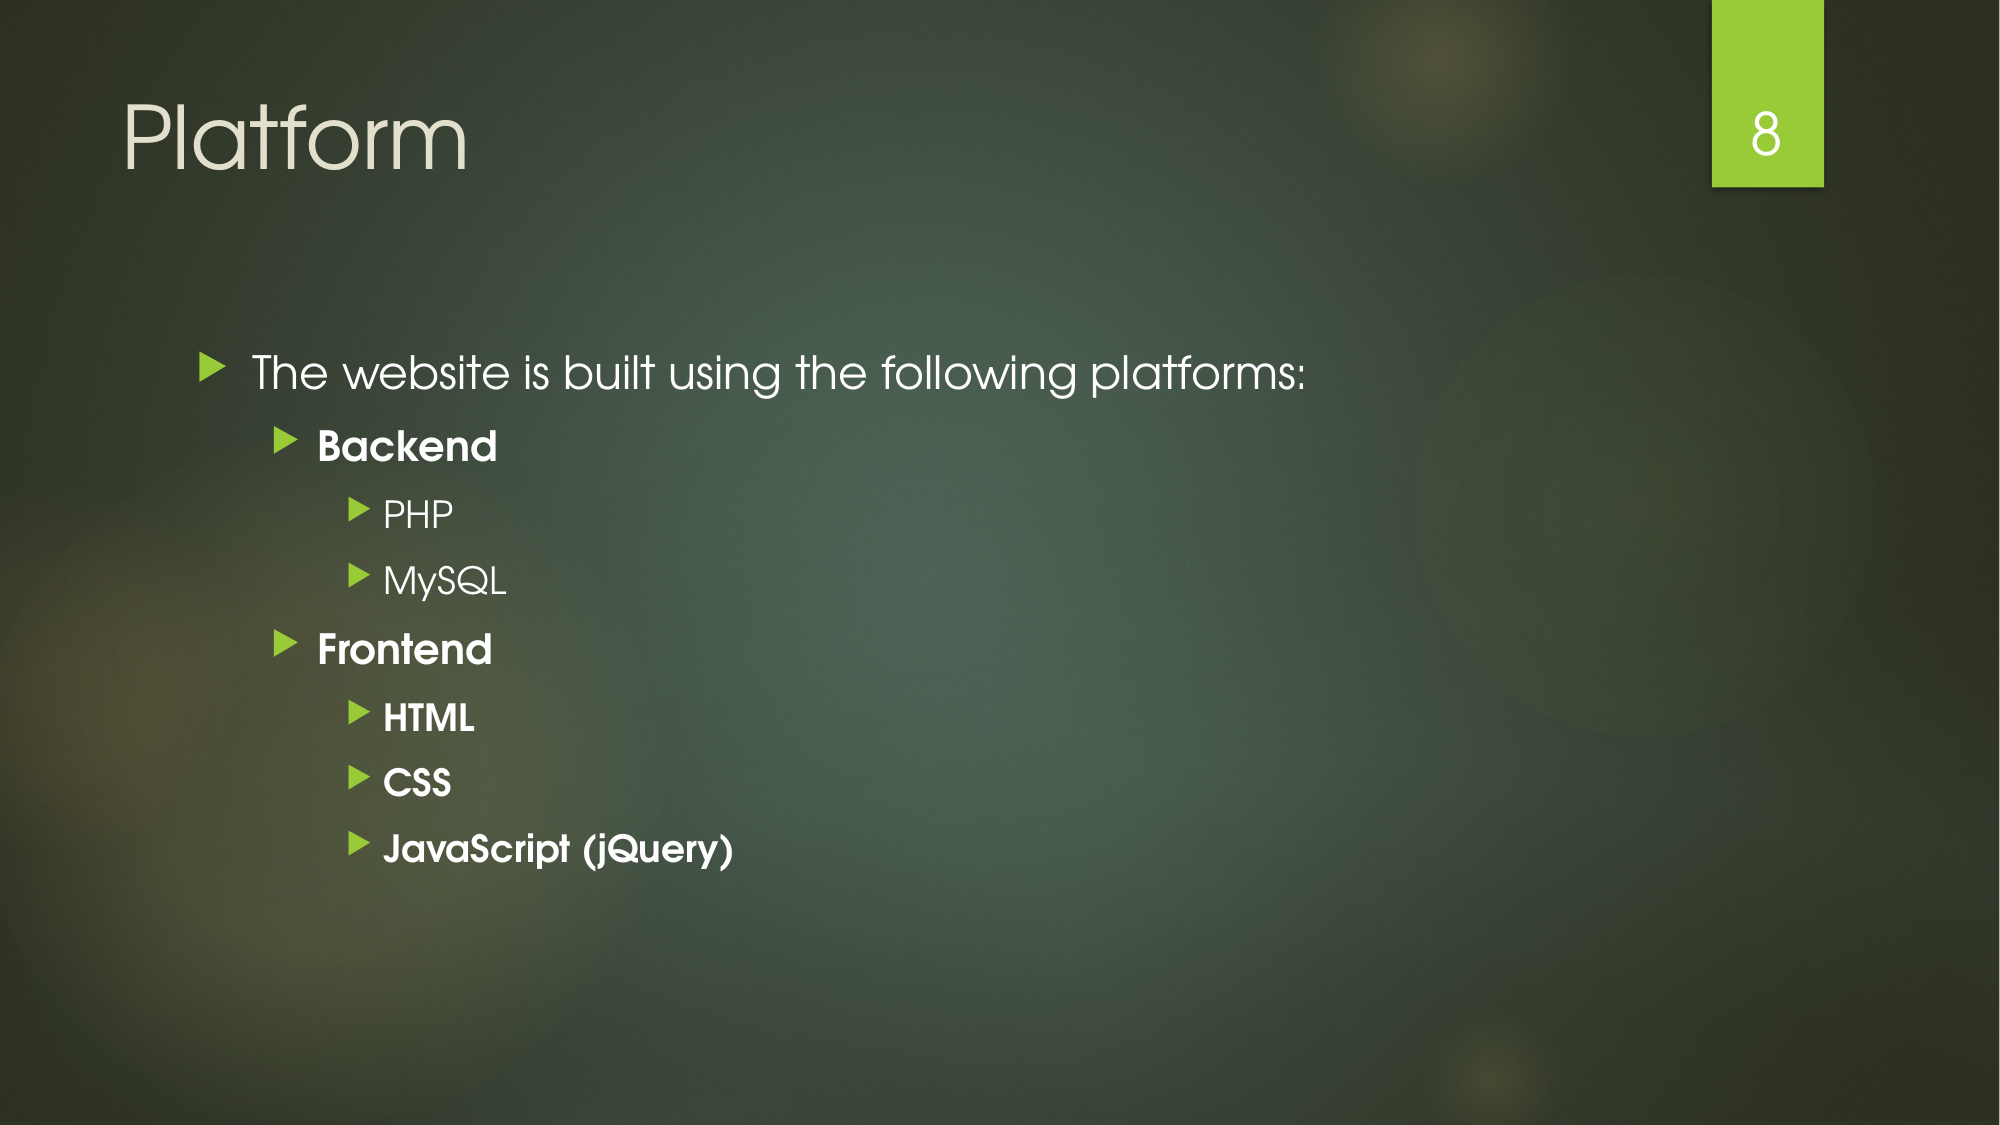

8
# Platform
The website is built using the following platforms:
Backend
PHP
MySQL
Frontend
HTML
CSS
JavaScript (jQuery)